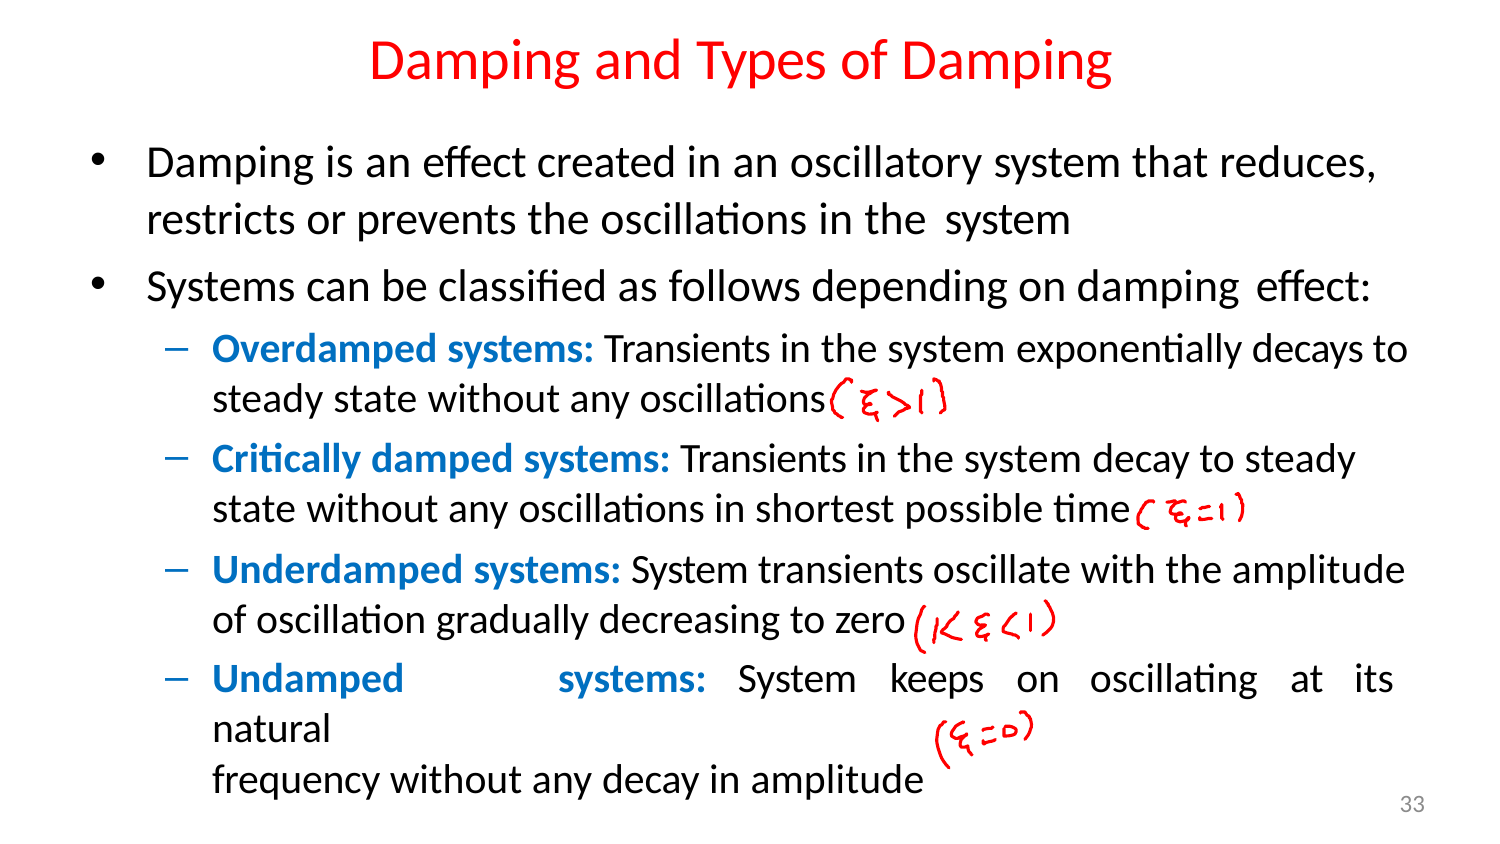

# Damping and Types of Damping
Damping is an effect created in an oscillatory system that reduces,  restricts or prevents the oscillations in the system
Systems can be classified as follows depending on damping effect:
Overdamped systems: Transients in the system exponentially decays to  steady state without any oscillations
Critically damped systems: Transients in the system decay to steady  state without any oscillations in shortest possible time
Underdamped systems: System transients oscillate with the amplitude  of oscillation gradually decreasing to zero
Undamped	systems:	System	keeps	on	oscillating	at	its	natural
frequency without any decay in amplitude
33